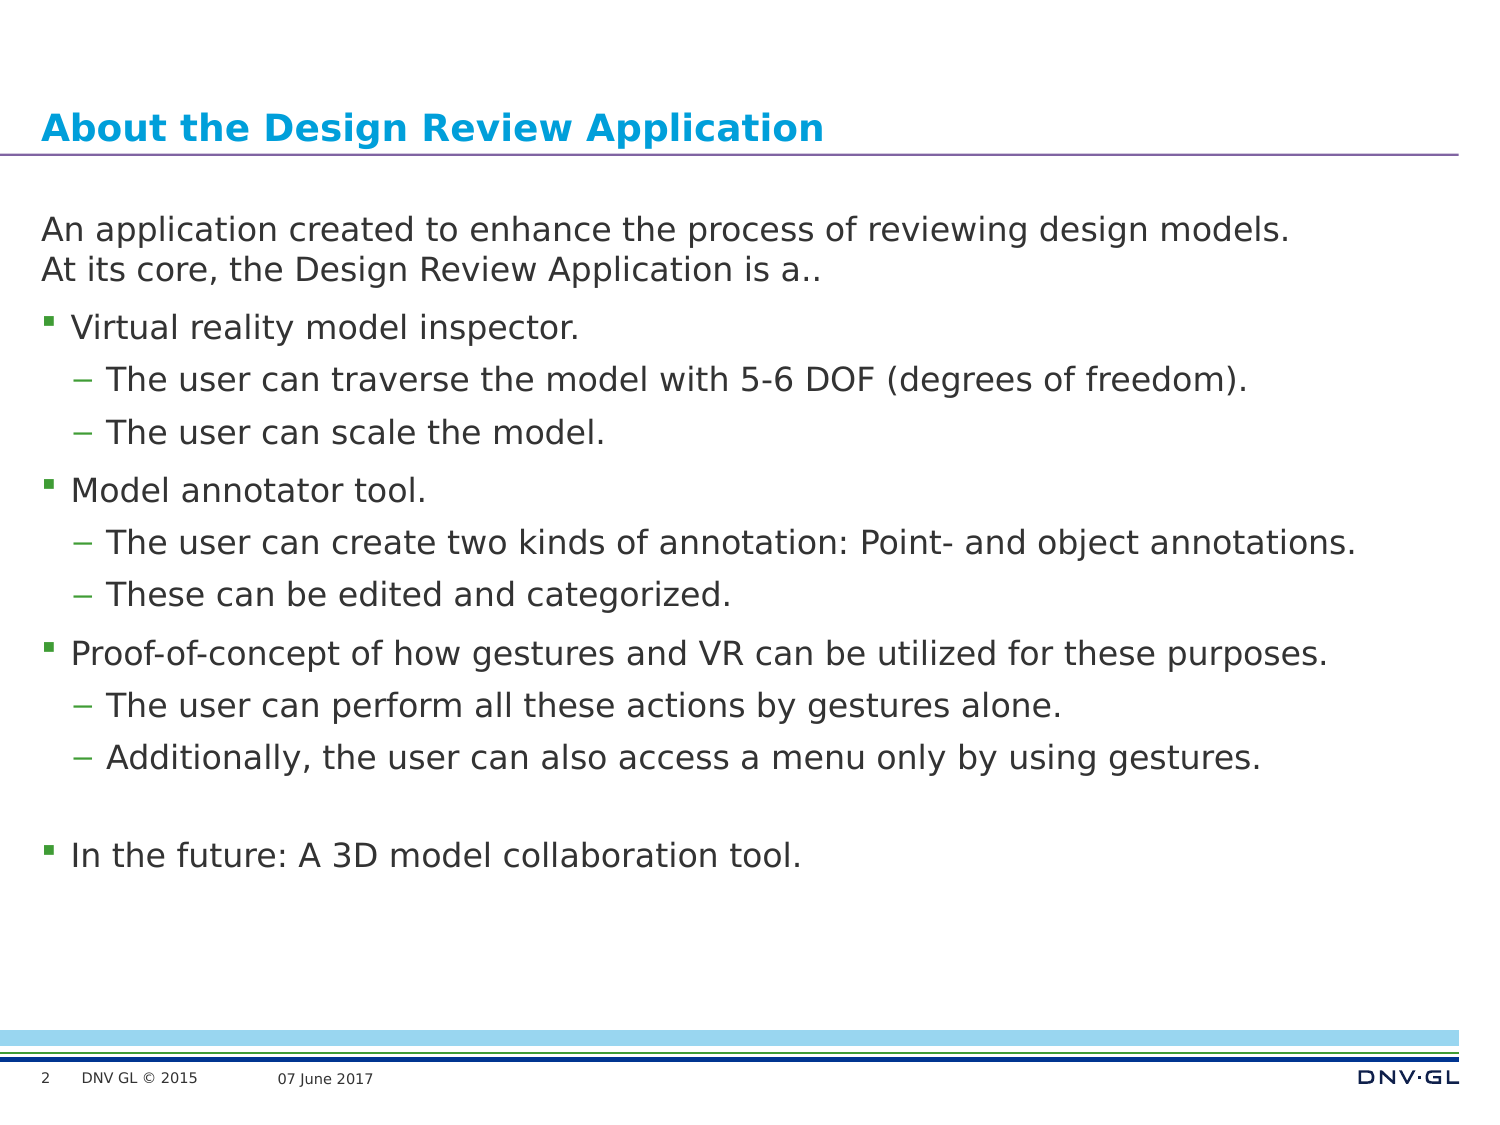

About the Design Review Application
An application created to enhance the process of reviewing design models.
At its core, the Design Review Application is a..
Virtual reality model inspector.
The user can traverse the model with 5-6 DOF (degrees of freedom).
The user can scale the model.
Model annotator tool.
The user can create two kinds of annotation: Point- and object annotations.
These can be edited and categorized.
Proof-of-concept of how gestures and VR can be utilized for these purposes.
The user can perform all these actions by gestures alone.
Additionally, the user can also access a menu only by using gestures.

In the future: A 3D model collaboration tool.

2